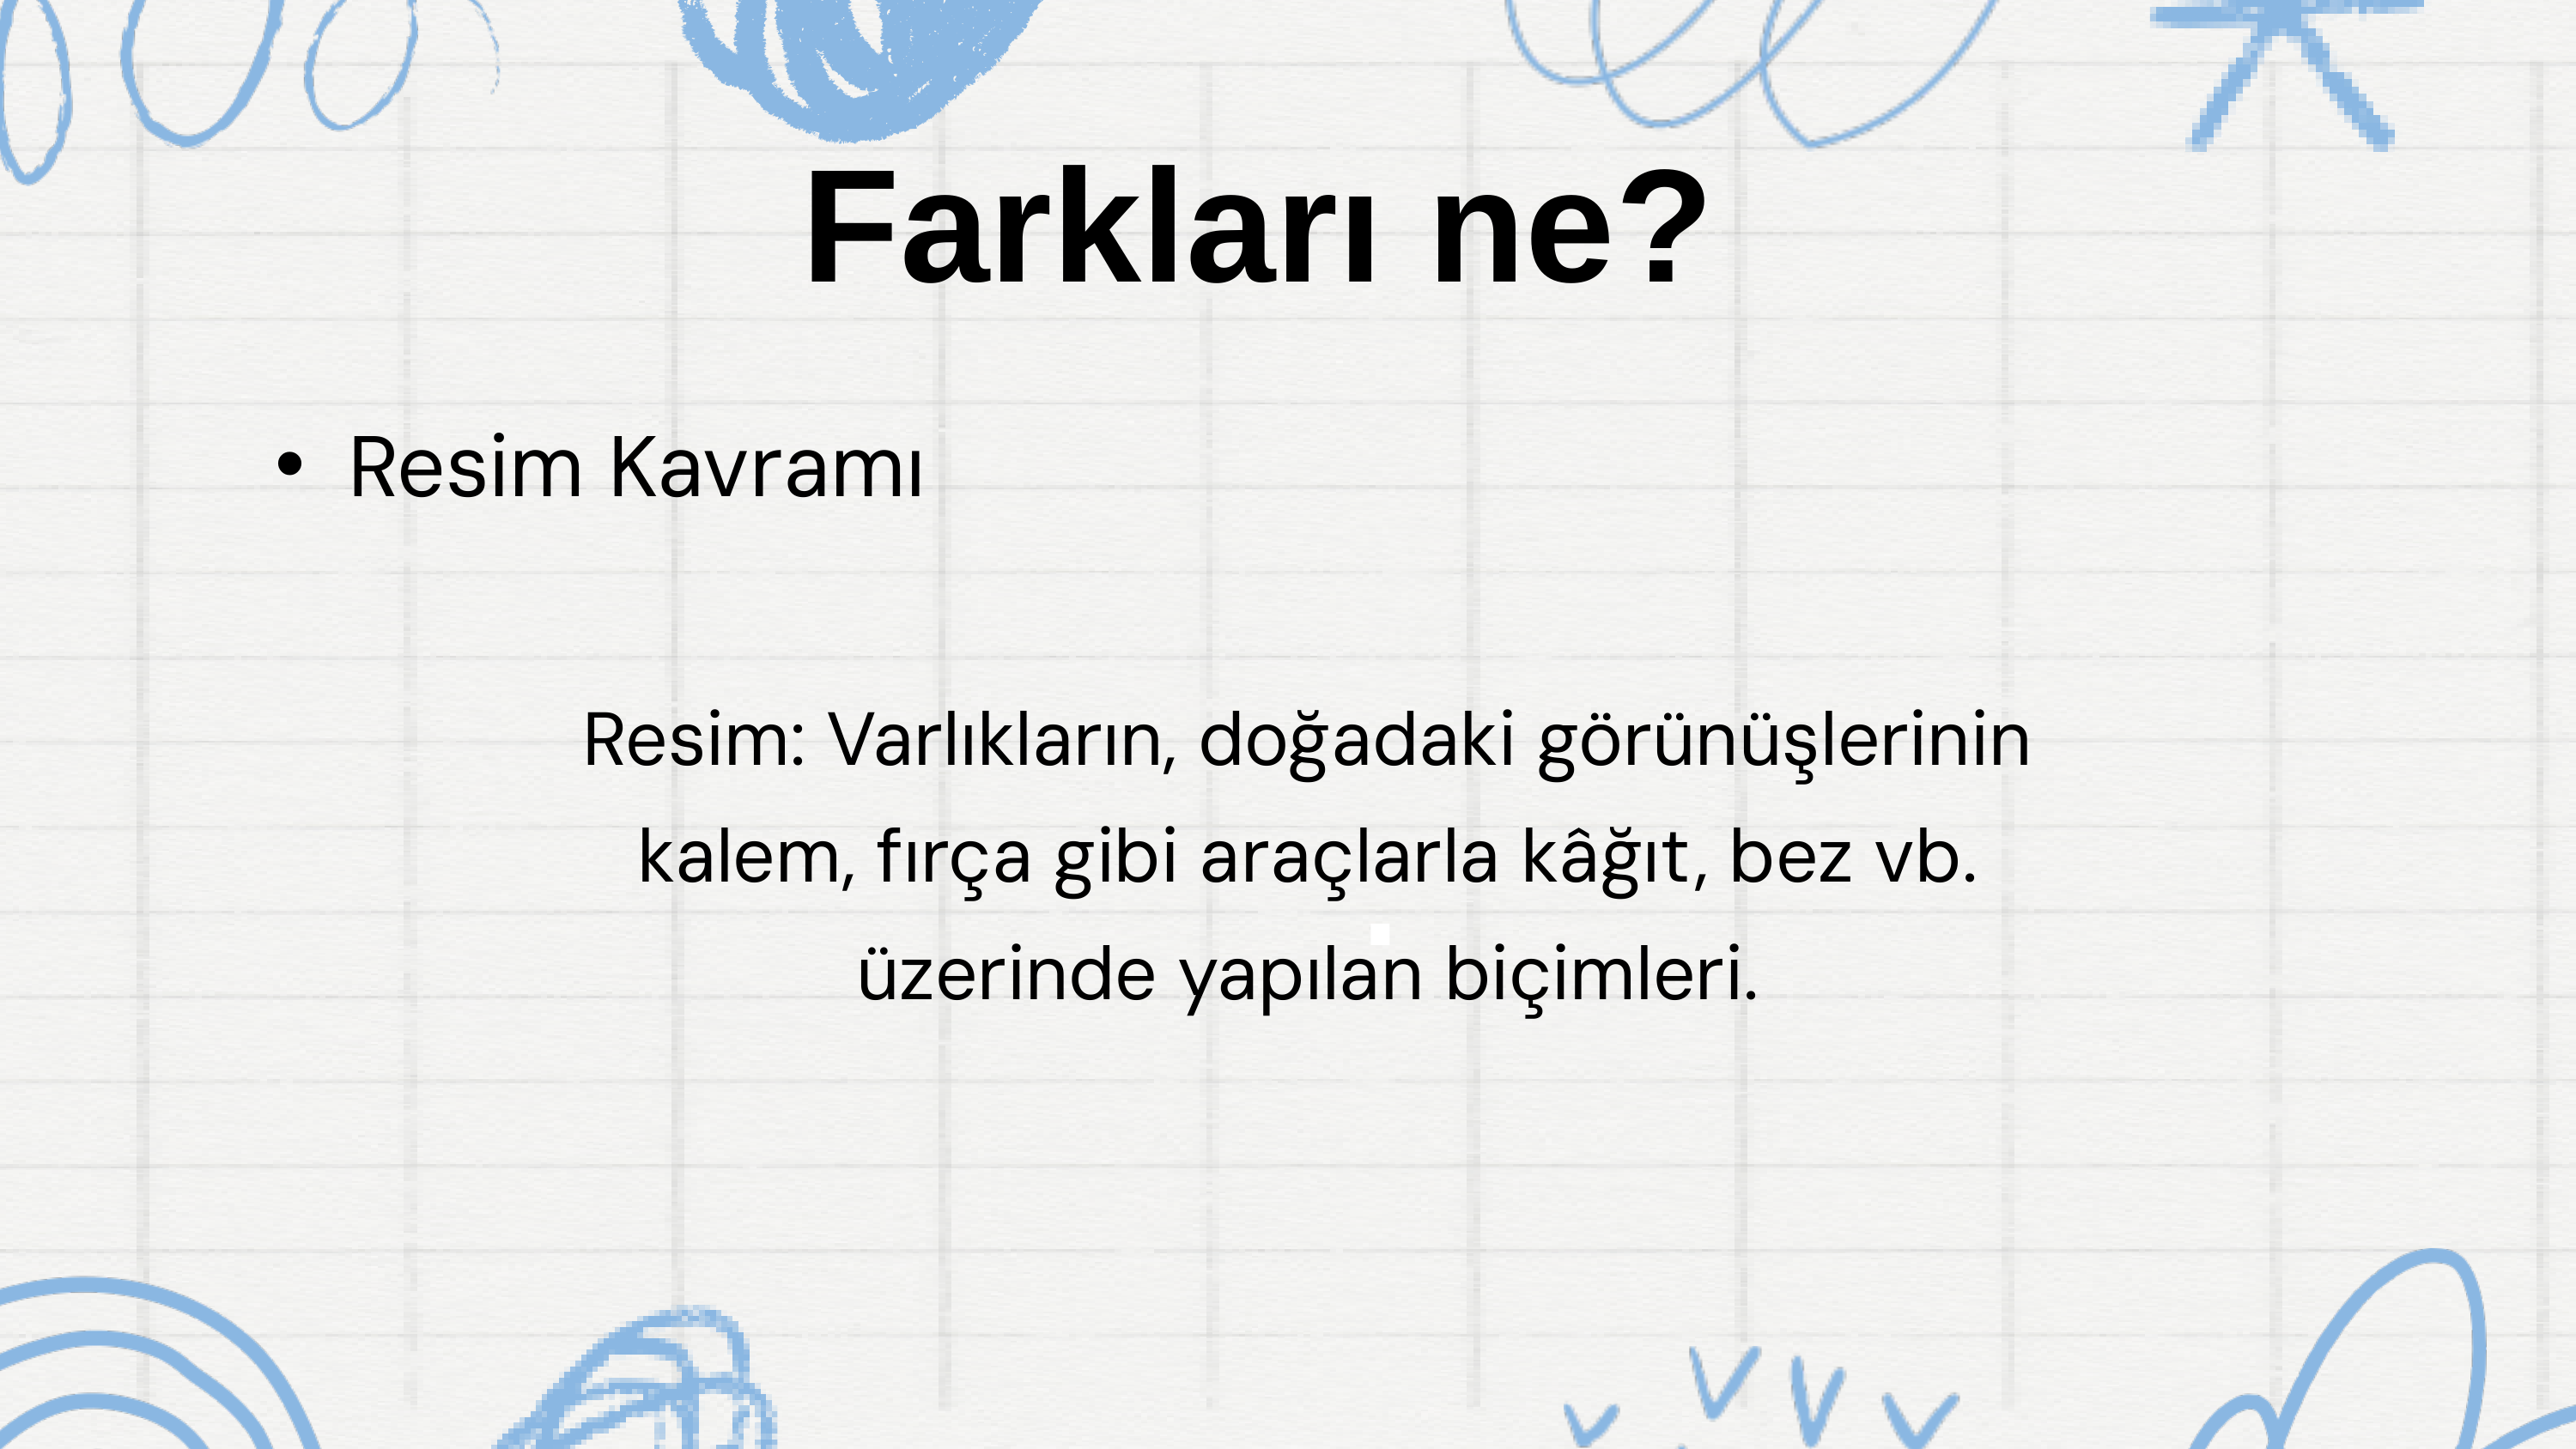

Farkları ne?
Resim Kavramı
Resim: Varlıkların, doğadaki görünüşlerinin kalem, fırça gibi araçlarla kâğıt, bez vb. üzerinde yapılan biçimleri.